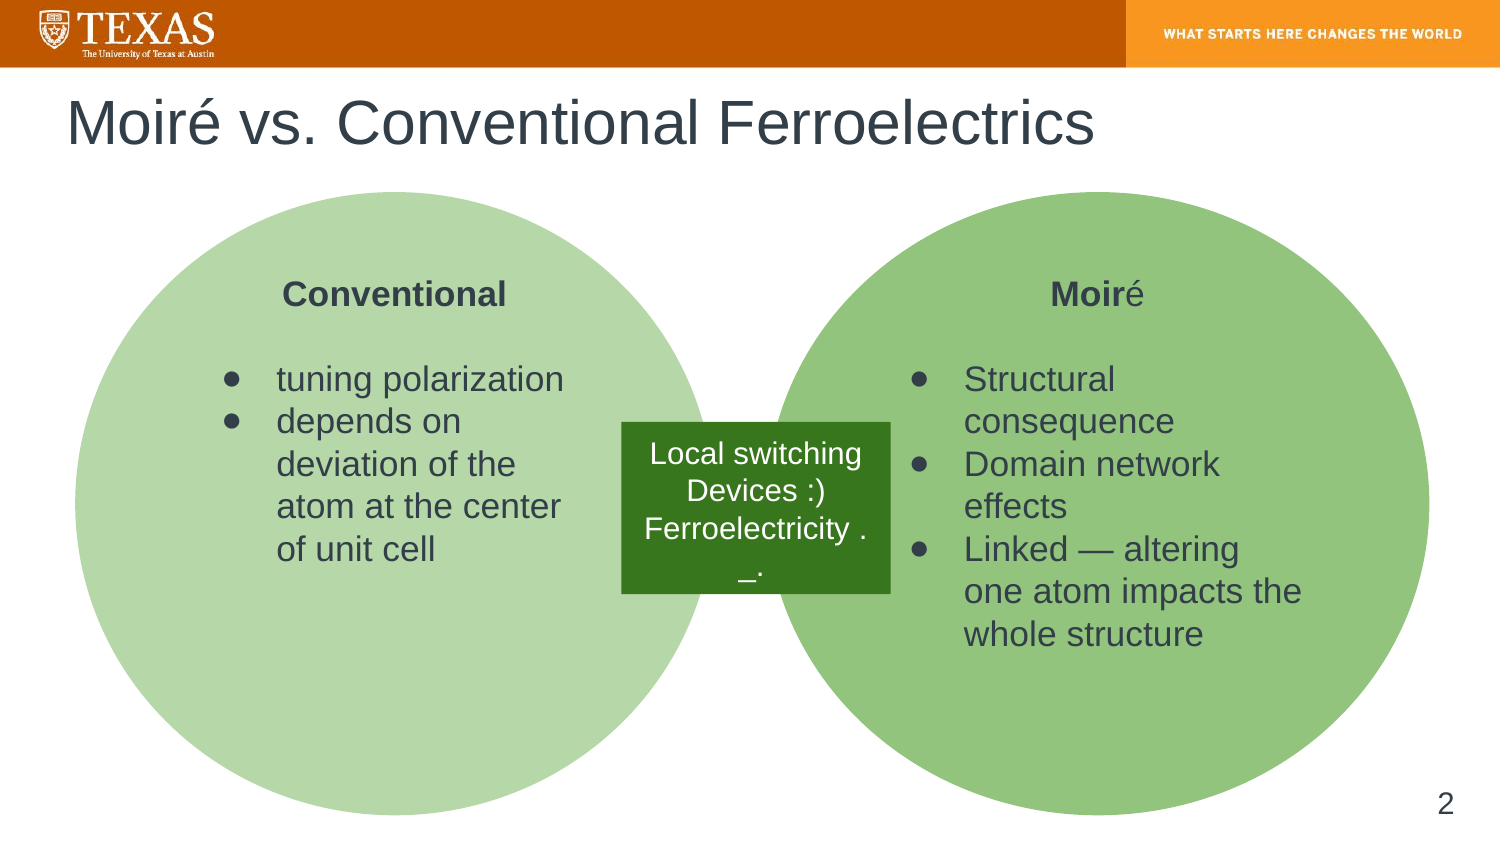

Moiré vs. Conventional Ferroelectrics

Conventional

tuning polarization
depends on deviation of the atom at the center of unit cell
Moiré

Structural consequence
Domain network effects
Linked — altering one atom impacts the whole structure
Local switching
Devices :)
Ferroelectricity ._.
2